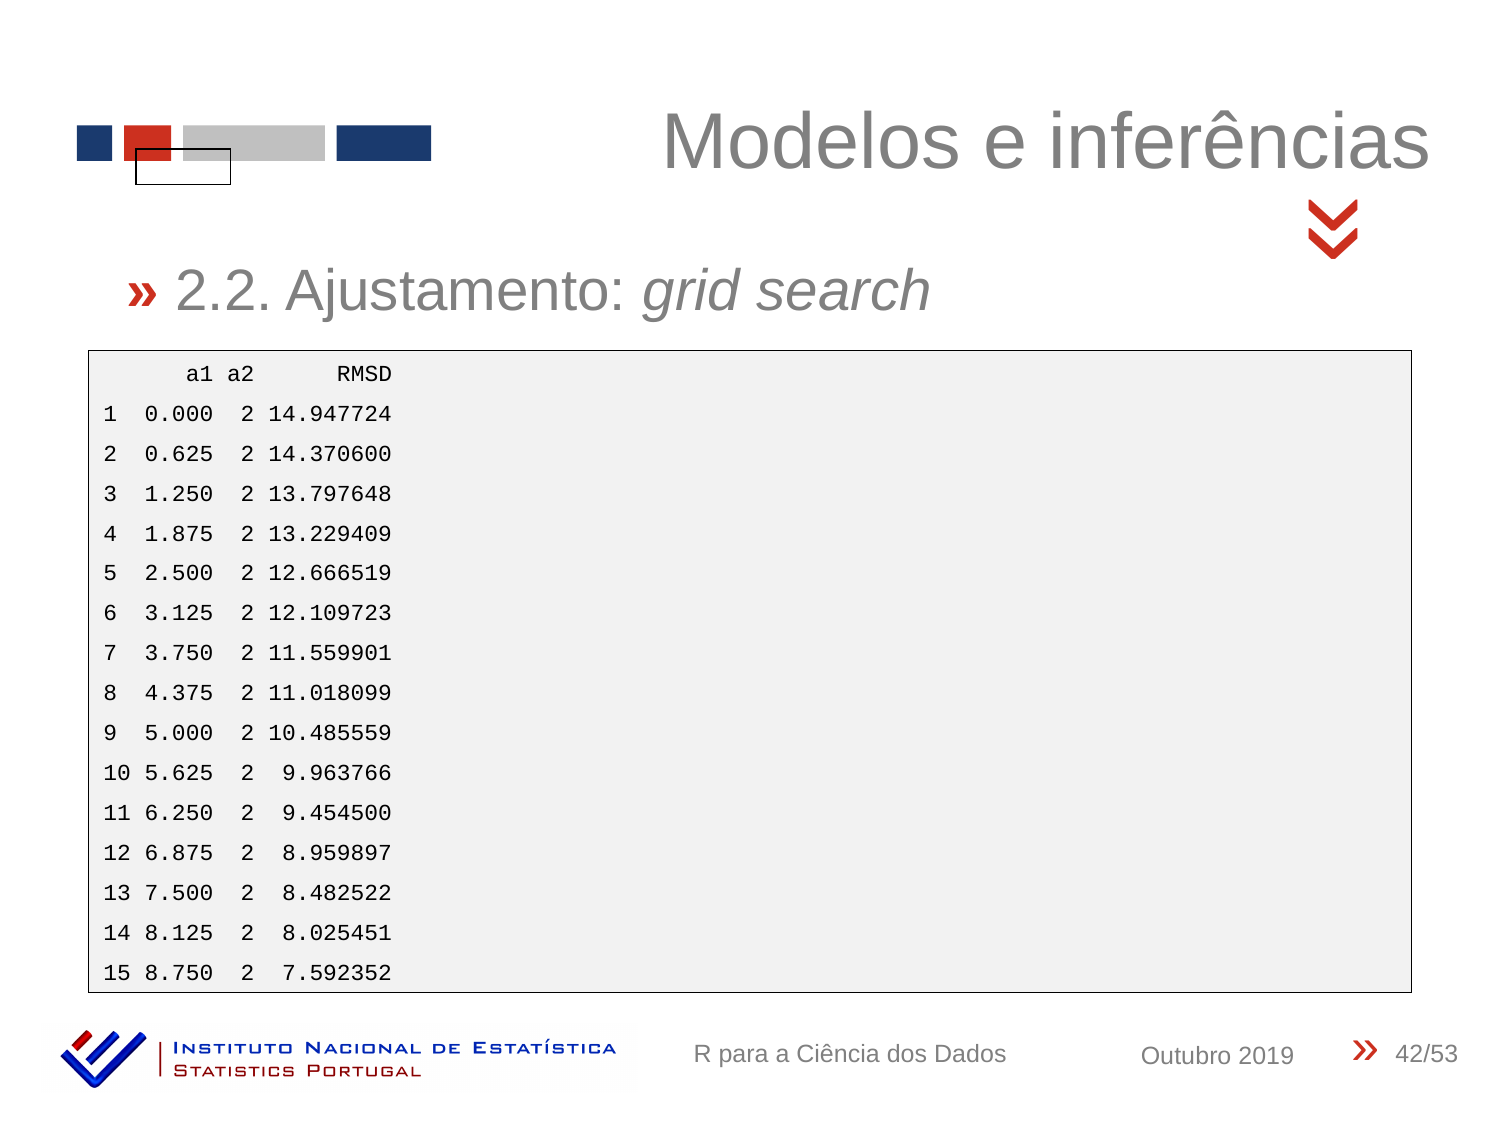

Modelos e inferências
«
» 2.2. Ajustamento: grid search
      a1 a2      RMSD
1  0.000  2 14.947724
2  0.625  2 14.370600
3  1.250  2 13.797648
4  1.875  2 13.229409
5  2.500  2 12.666519
6  3.125  2 12.109723
7  3.750  2 11.559901
8  4.375  2 11.018099
9  5.000  2 10.485559
10 5.625  2  9.963766
11 6.250  2  9.454500
12 6.875  2  8.959897
13 7.500  2  8.482522
14 8.125  2  8.025451
15 8.750  2  7.592352
42